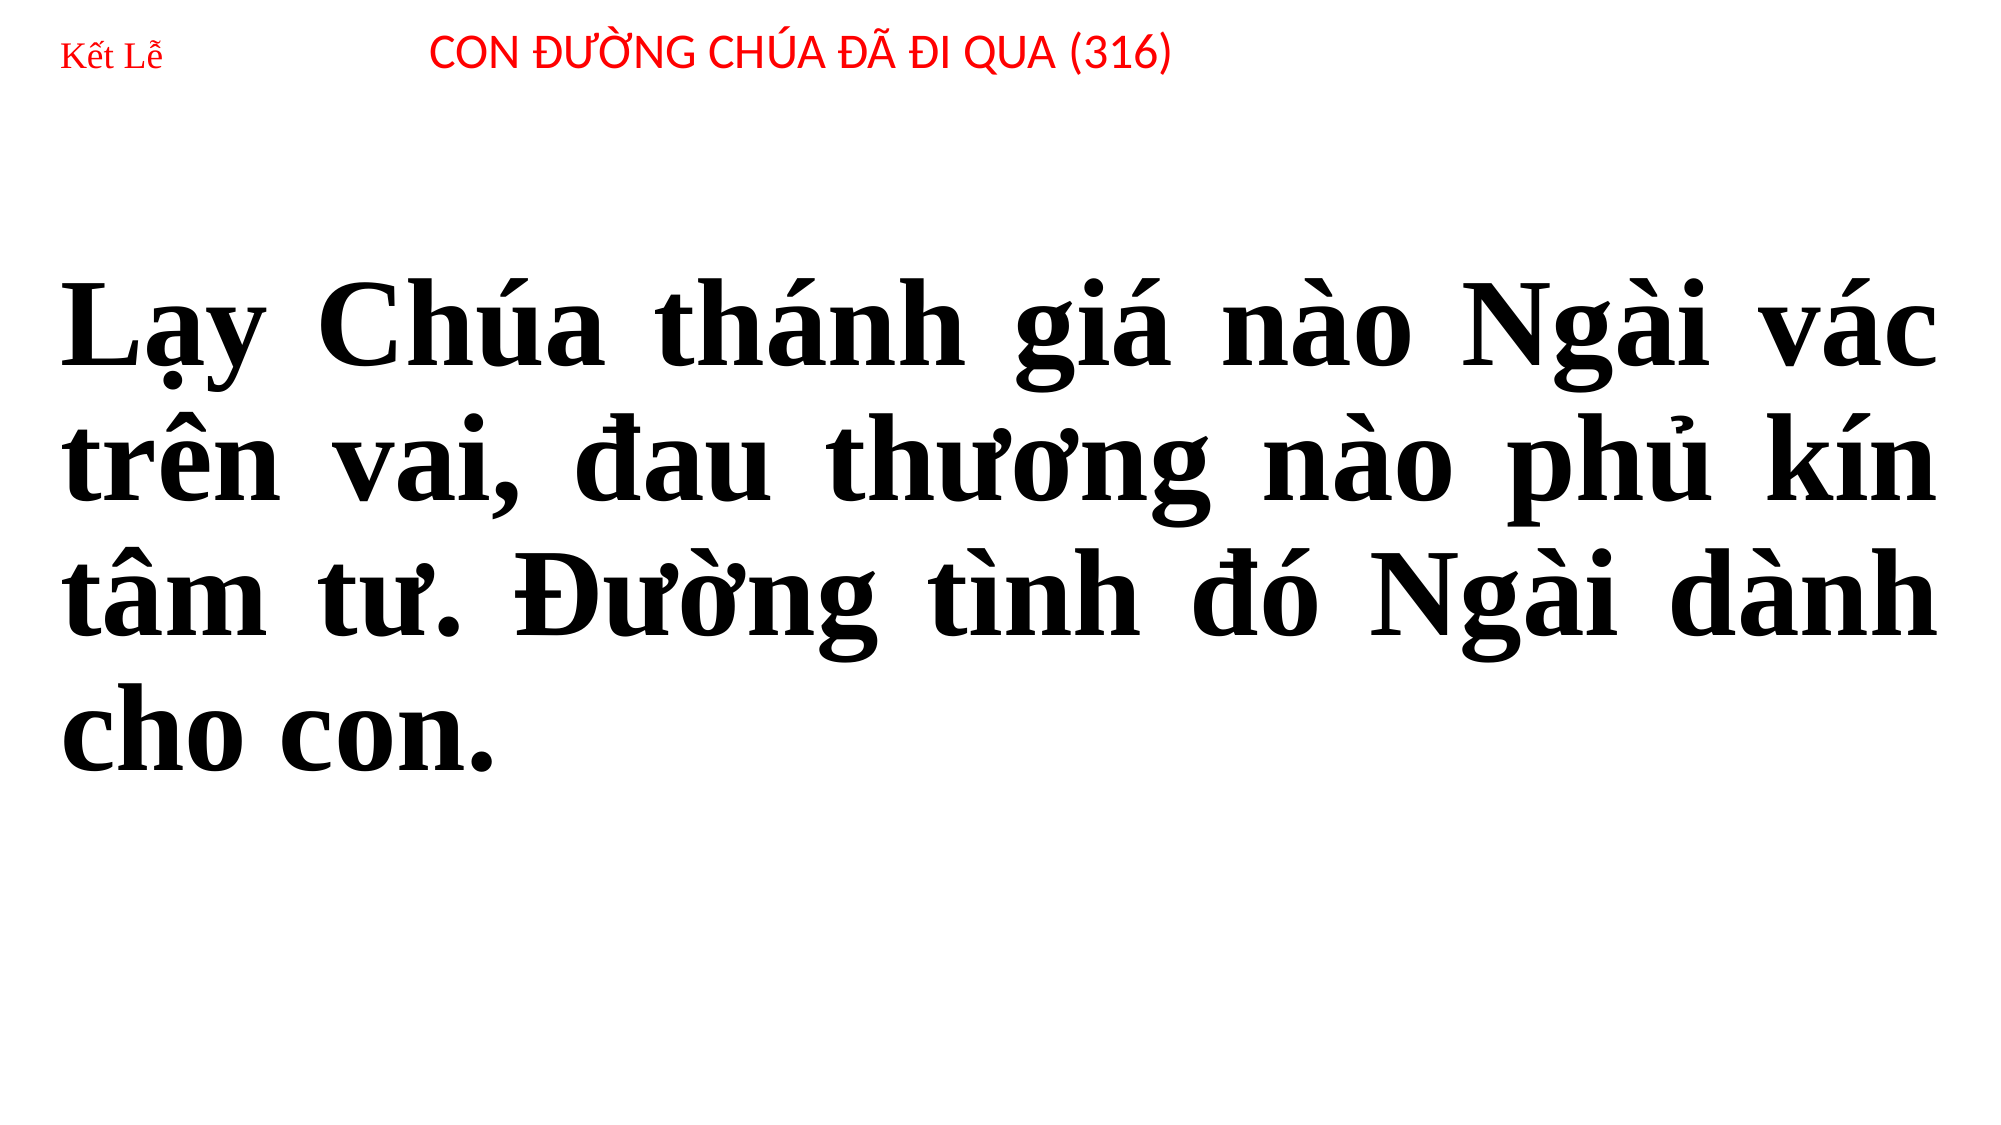

# Kết Lễ                            CON ĐƯỜNG CHÚA ĐÃ ĐI QUA (316)
Lạy Chúa thánh giá nào Ngài vác trên vai, đau thương nào phủ kín tâm tư. Đường tình đó Ngài dành cho con.